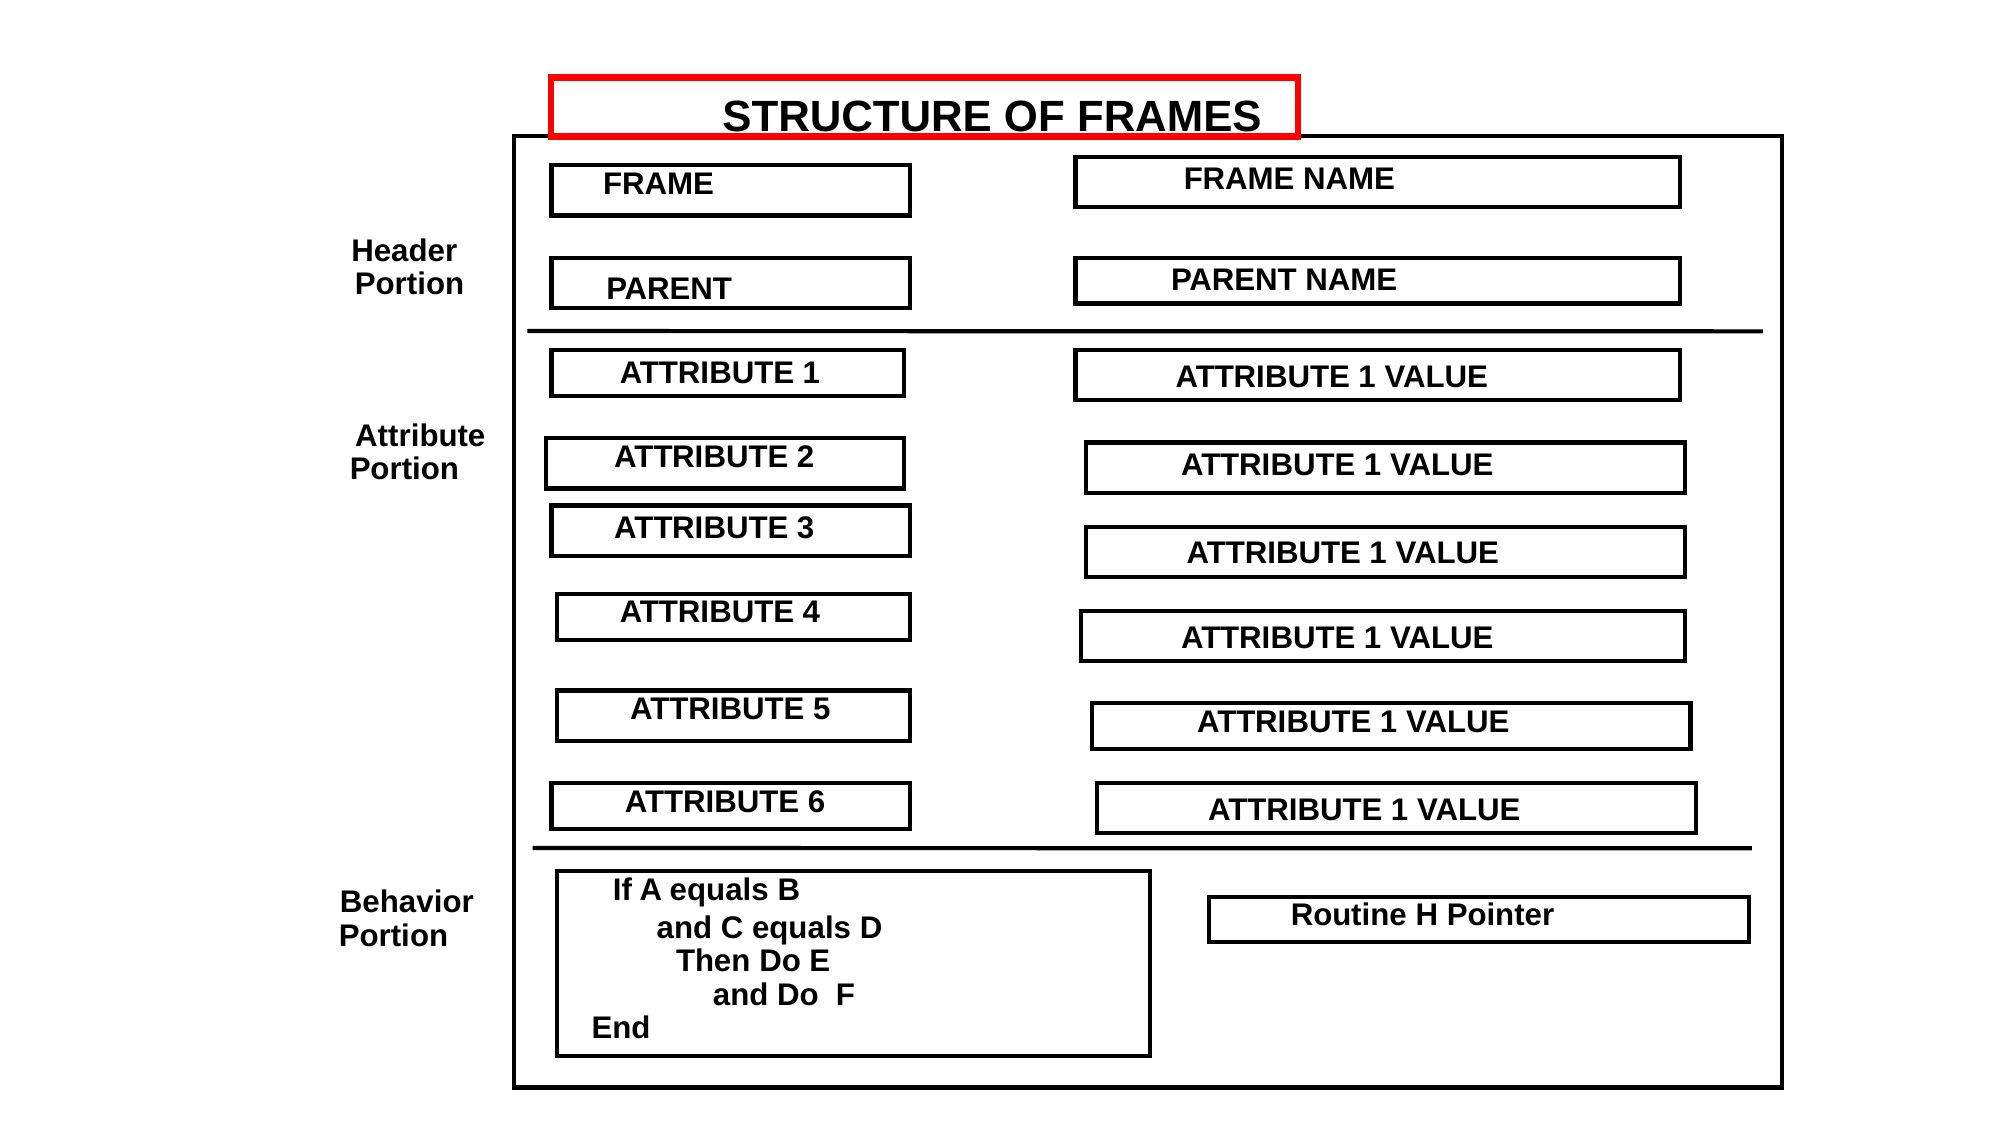

STRUCTURE OF FRAMES

FRAME NAME

FRAME

Header

PARENT NAME
Portion
PARENT

ATTRIBUTE 1

ATTRIBUTE 1 VALUE
Attribute
ATTRIBUTE 2

ATTRIBUTE 1 VALUE
Portion

ATTRIBUTE 3

ATTRIBUTE 1 VALUE
ATTRIBUTE 4

ATTRIBUTE 1 VALUE
ATTRIBUTE 5

ATTRIBUTE 1 VALUE

ATTRIBUTE 6

ATTRIBUTE 1 VALUE

If A equals B

Behavior
Routine H Pointer

    and C equals D
Portion
       Then Do E
           and Do  F
End